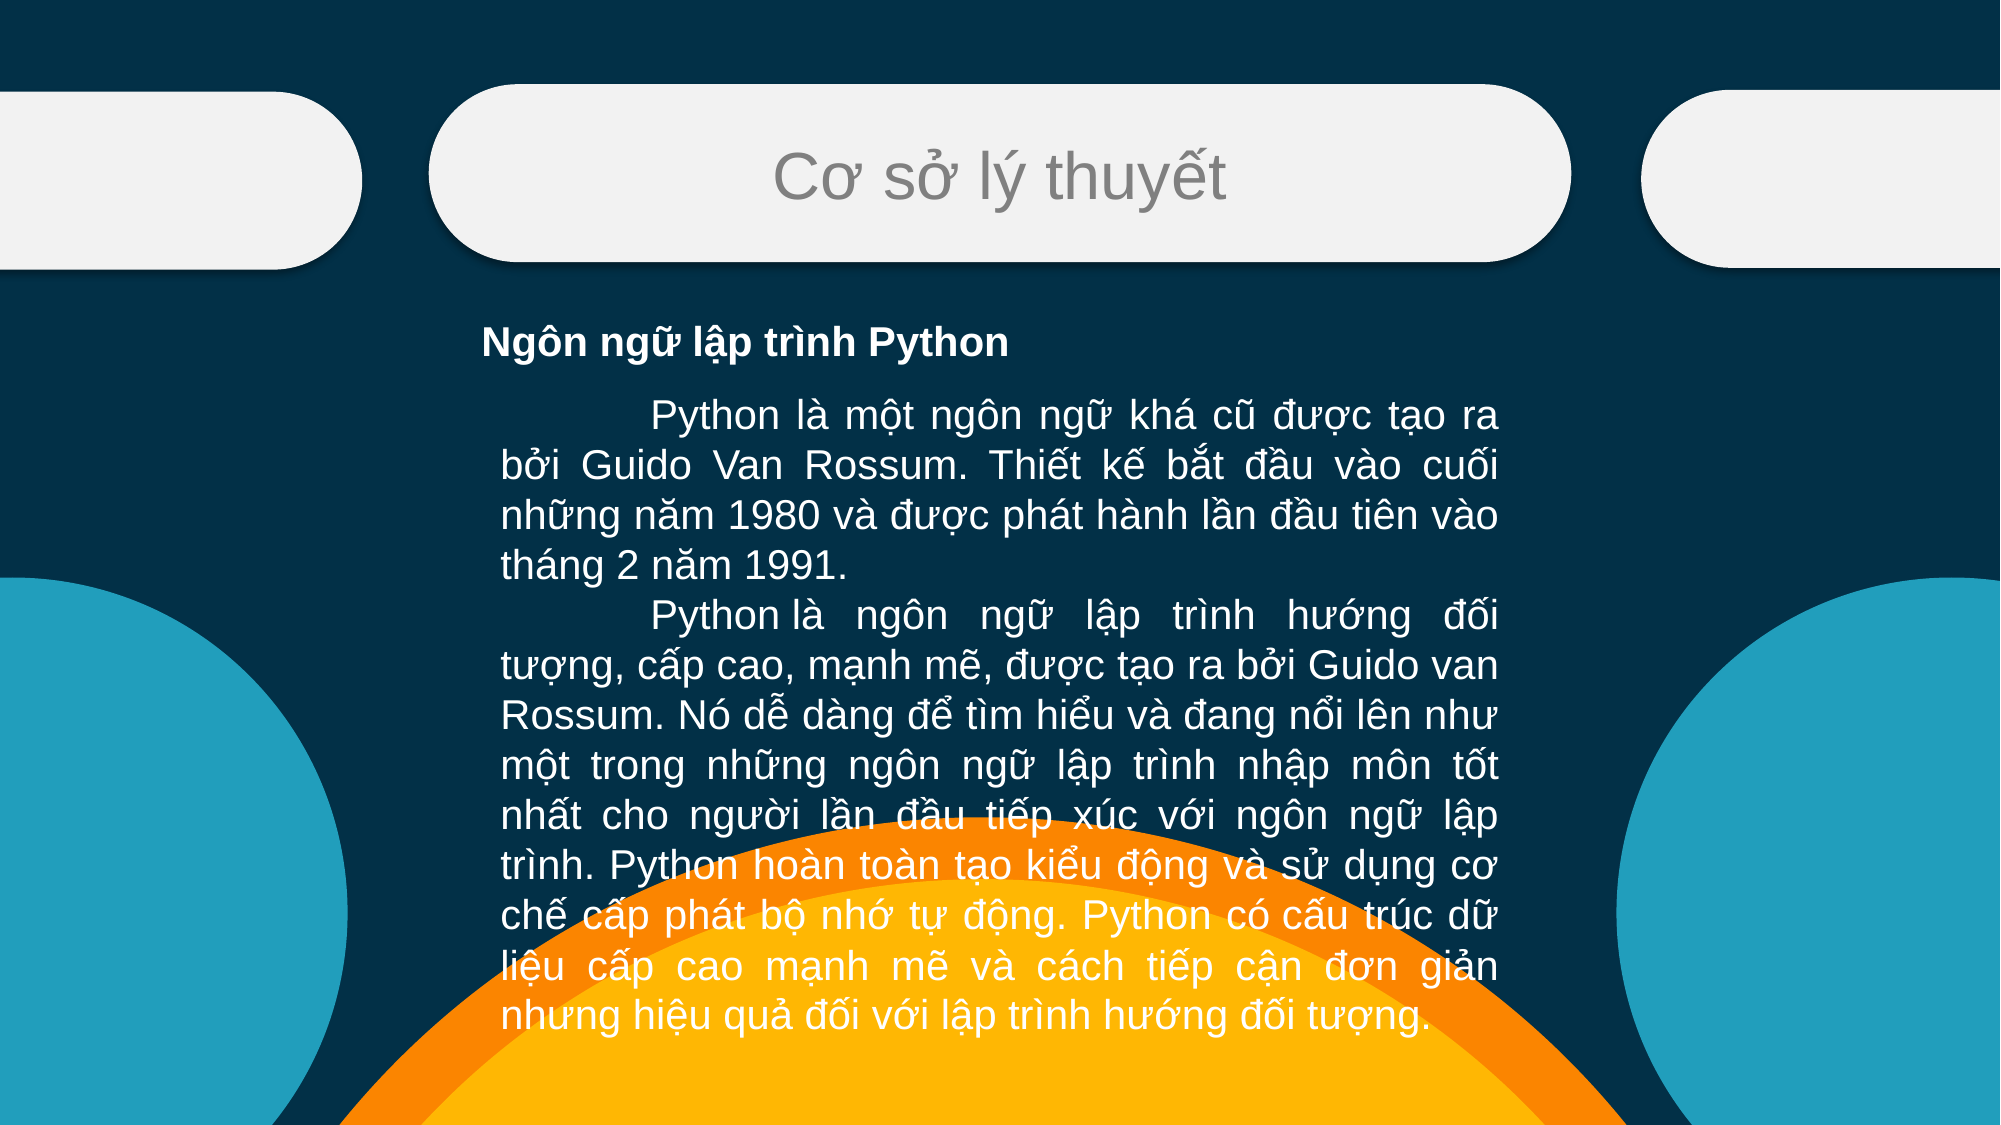

Cơ sở lý thuyết
Nội dung 4
Nội dung 3
Nội dung 1
	Ngôn ngữ lập trình Python
	Python là một ngôn ngữ khá cũ được tạo ra bởi Guido Van Rossum. Thiết kế bắt đầu vào cuối những năm 1980 và được phát hành lần đầu tiên vào tháng 2 năm 1991.
	Python là ngôn ngữ lập trình hướng đối tượng, cấp cao, mạnh mẽ, được tạo ra bởi Guido van Rossum. Nó dễ dàng để tìm hiểu và đang nổi lên như một trong những ngôn ngữ lập trình nhập môn tốt nhất cho người lần đầu tiếp xúc với ngôn ngữ lập trình. Python hoàn toàn tạo kiểu động và sử dụng cơ chế cấp phát bộ nhớ tự động. Python có cấu trúc dữ liệu cấp cao mạnh mẽ và cách tiếp cận đơn giản nhưng hiệu quả đối với lập trình hướng đối tượng.